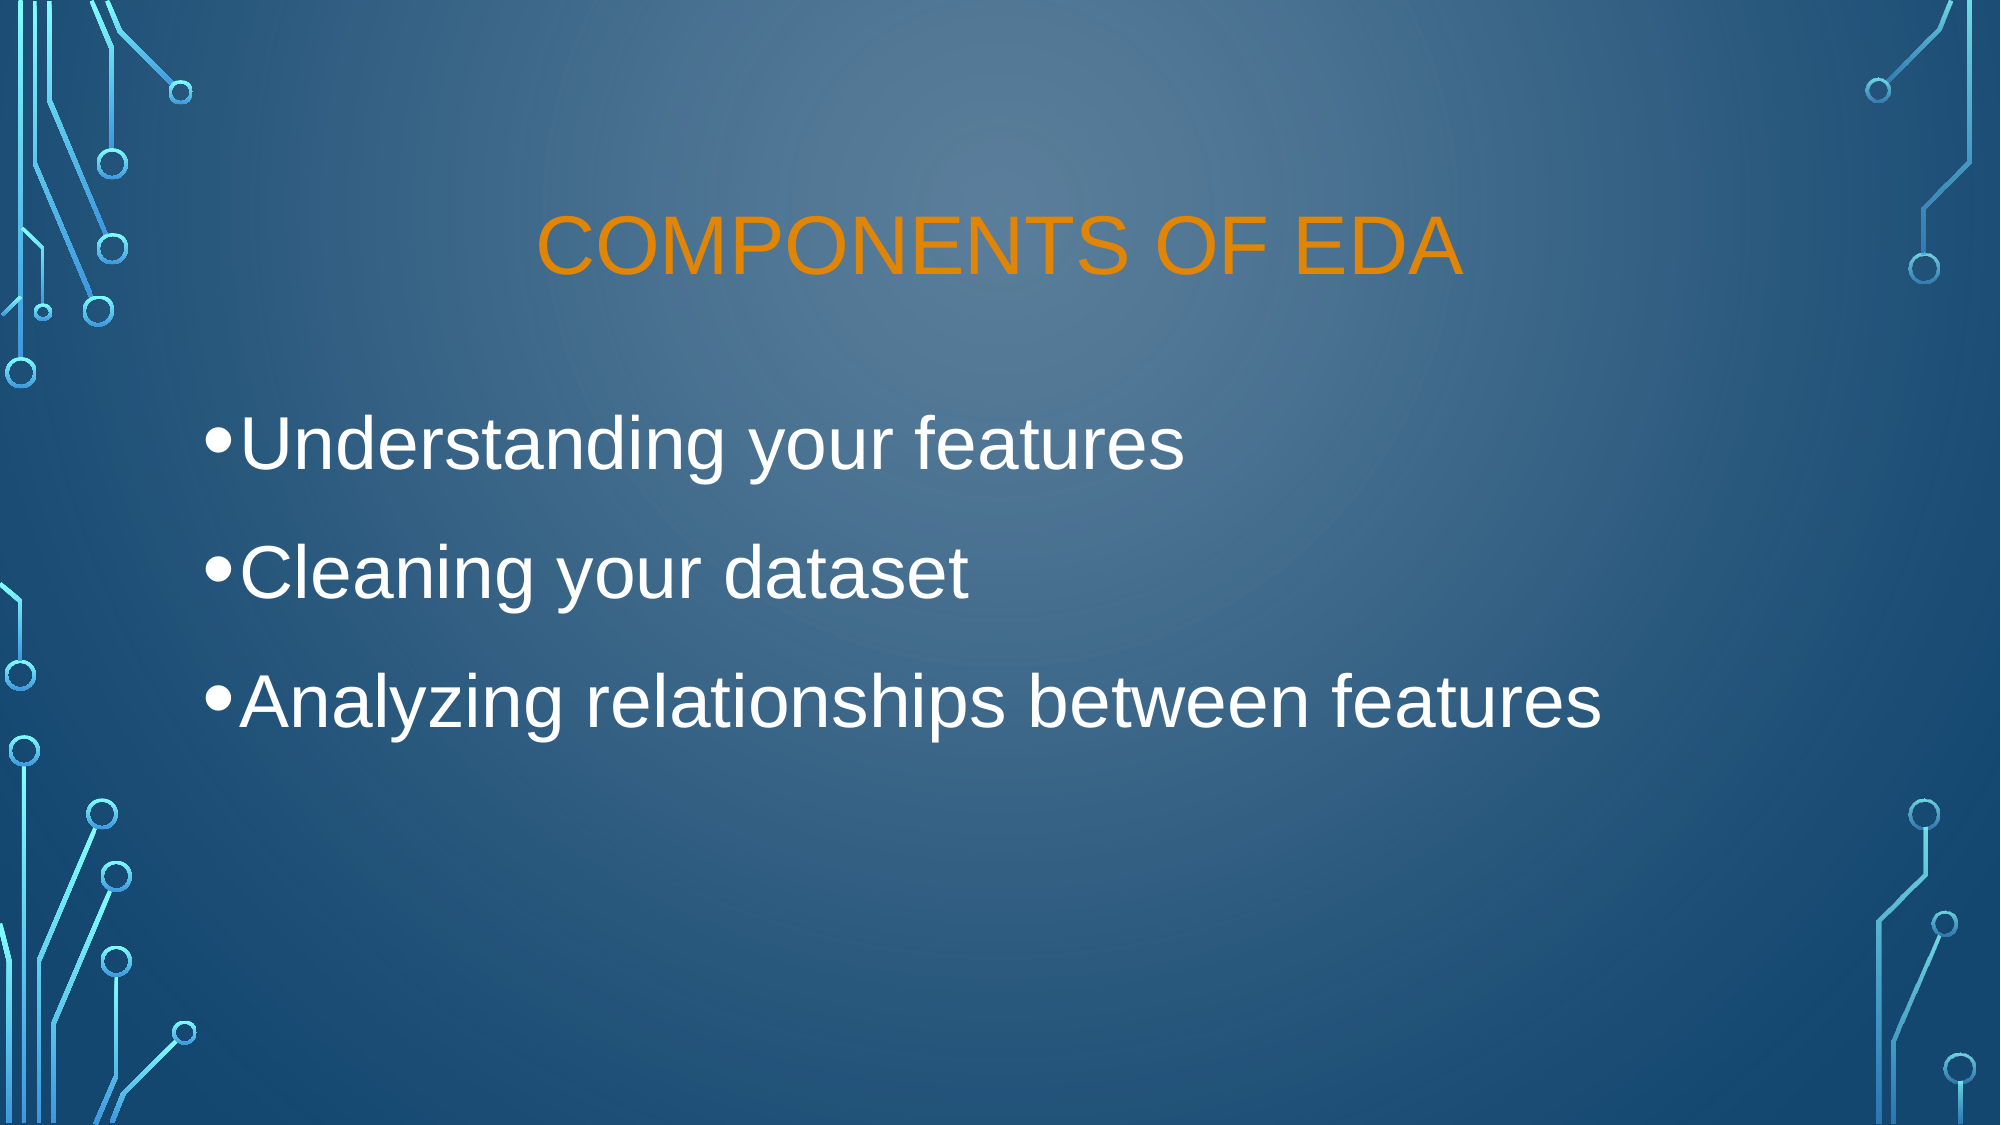

# Components of EDA
Understanding your features
Cleaning your dataset
Analyzing relationships between features